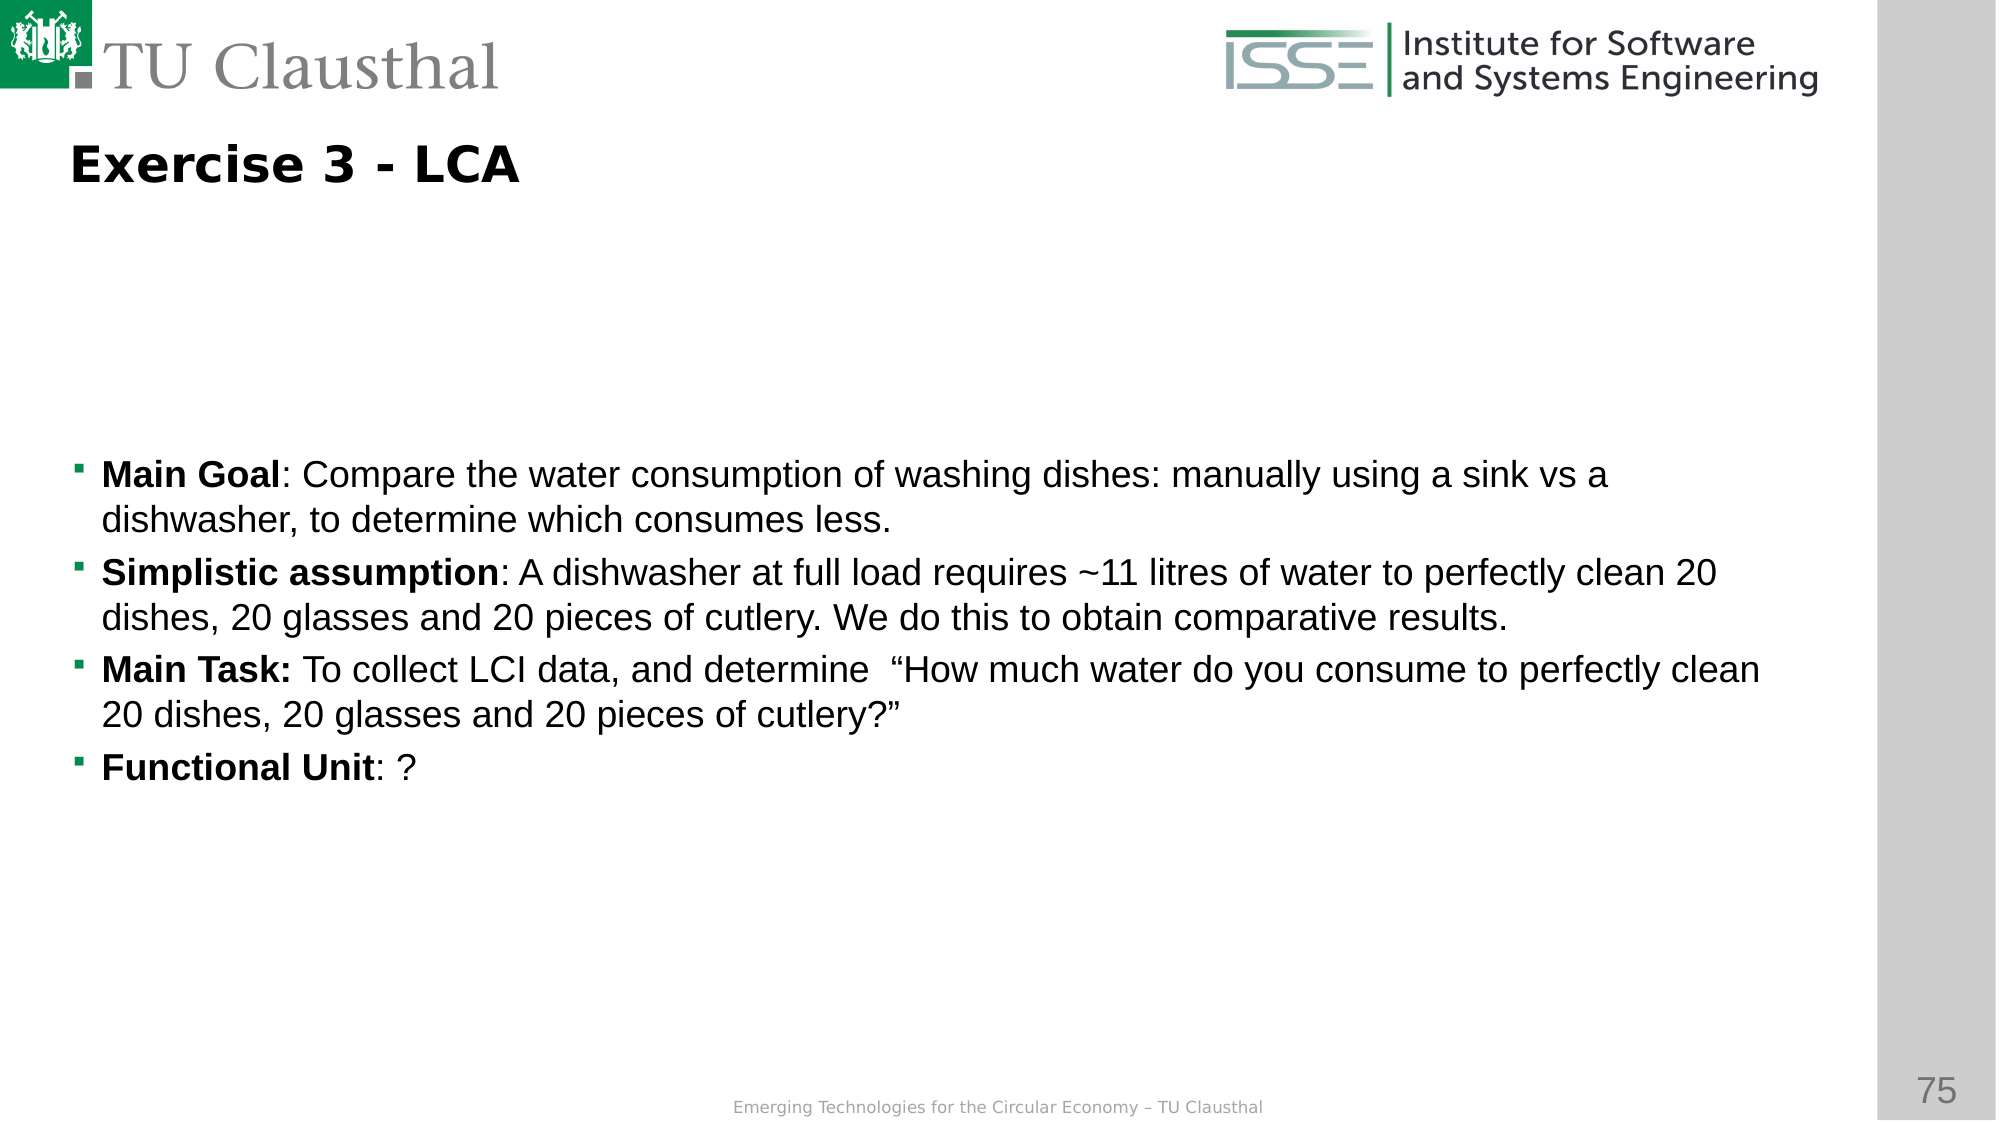

Exercise 3 - LCA
Main Goal: Compare the water consumption of washing dishes: manually using a sink vs a dishwasher, to determine which consumes less.
Simplistic assumption: A dishwasher at full load requires ~11 litres of water to perfectly clean 20 dishes, 20 glasses and 20 pieces of cutlery. We do this to obtain comparative results.
Main Task: To collect LCI data, and determine  “How much water do you consume to perfectly clean 20 dishes, 20 glasses and 20 pieces of cutlery?”
Functional Unit: ?